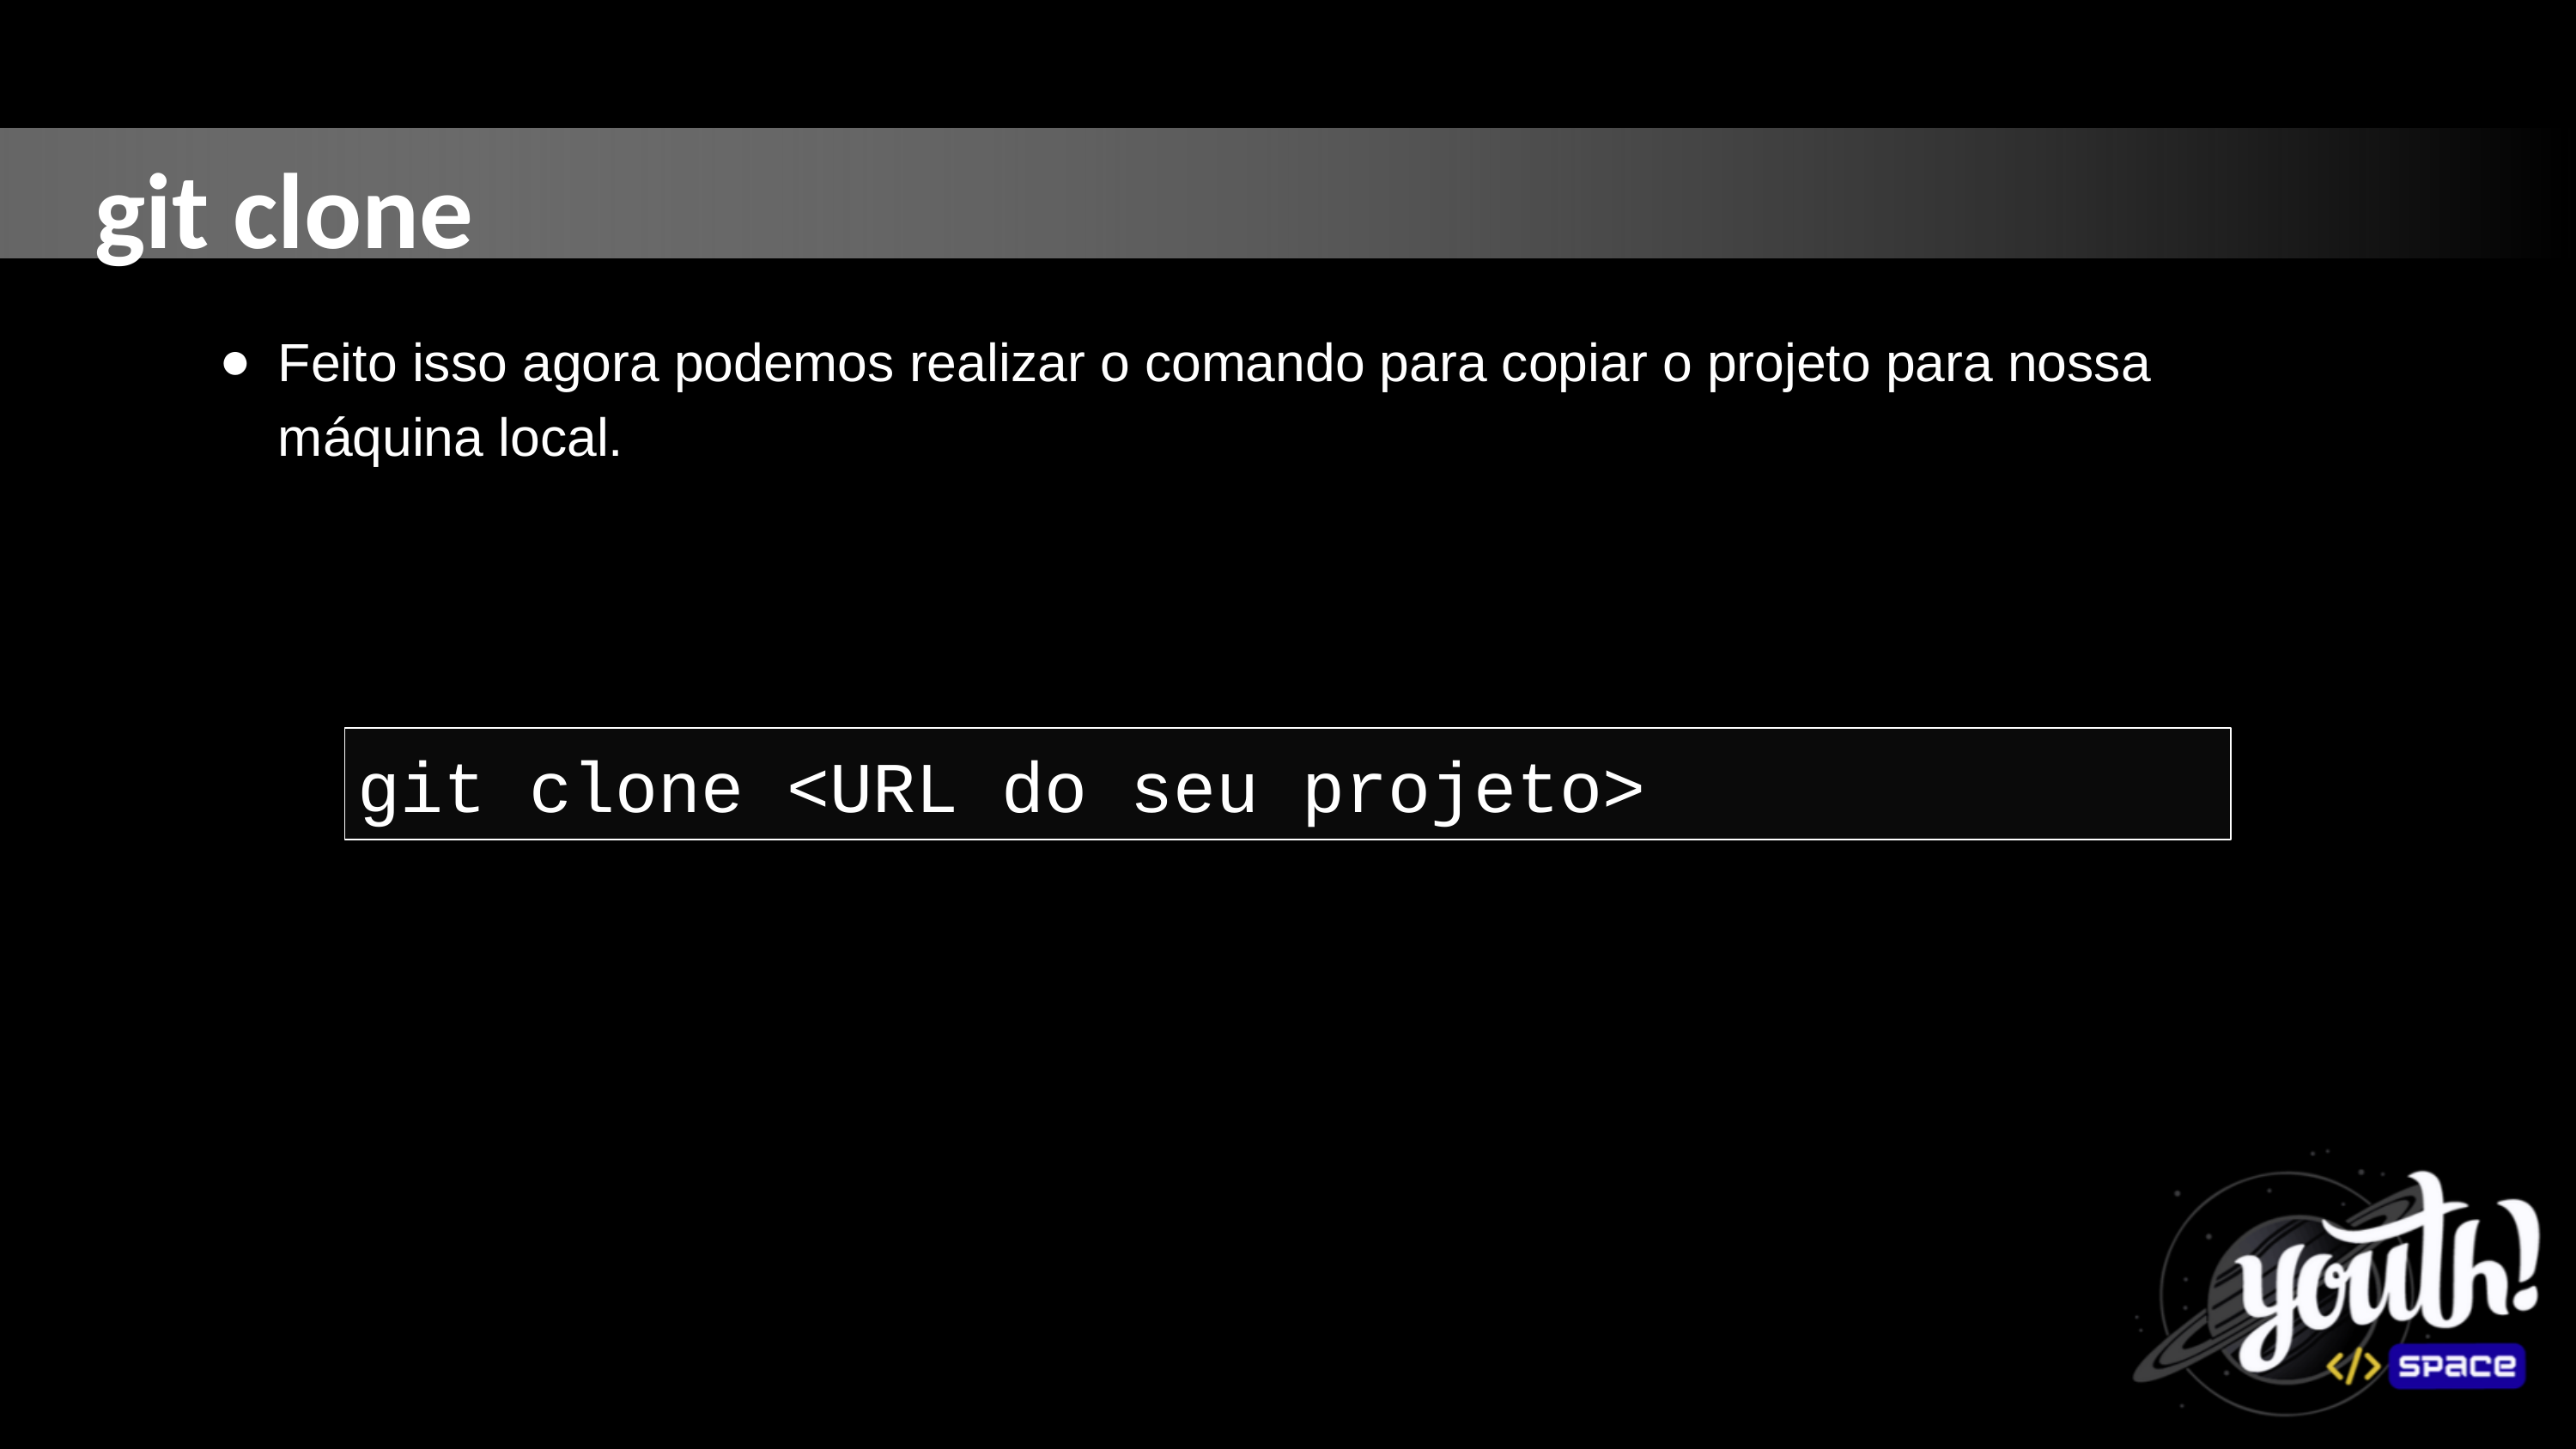

git clone

Feito isso agora podemos realizar o comando para copiar o projeto para nossa máquina local.
git clone <URL do seu projeto>